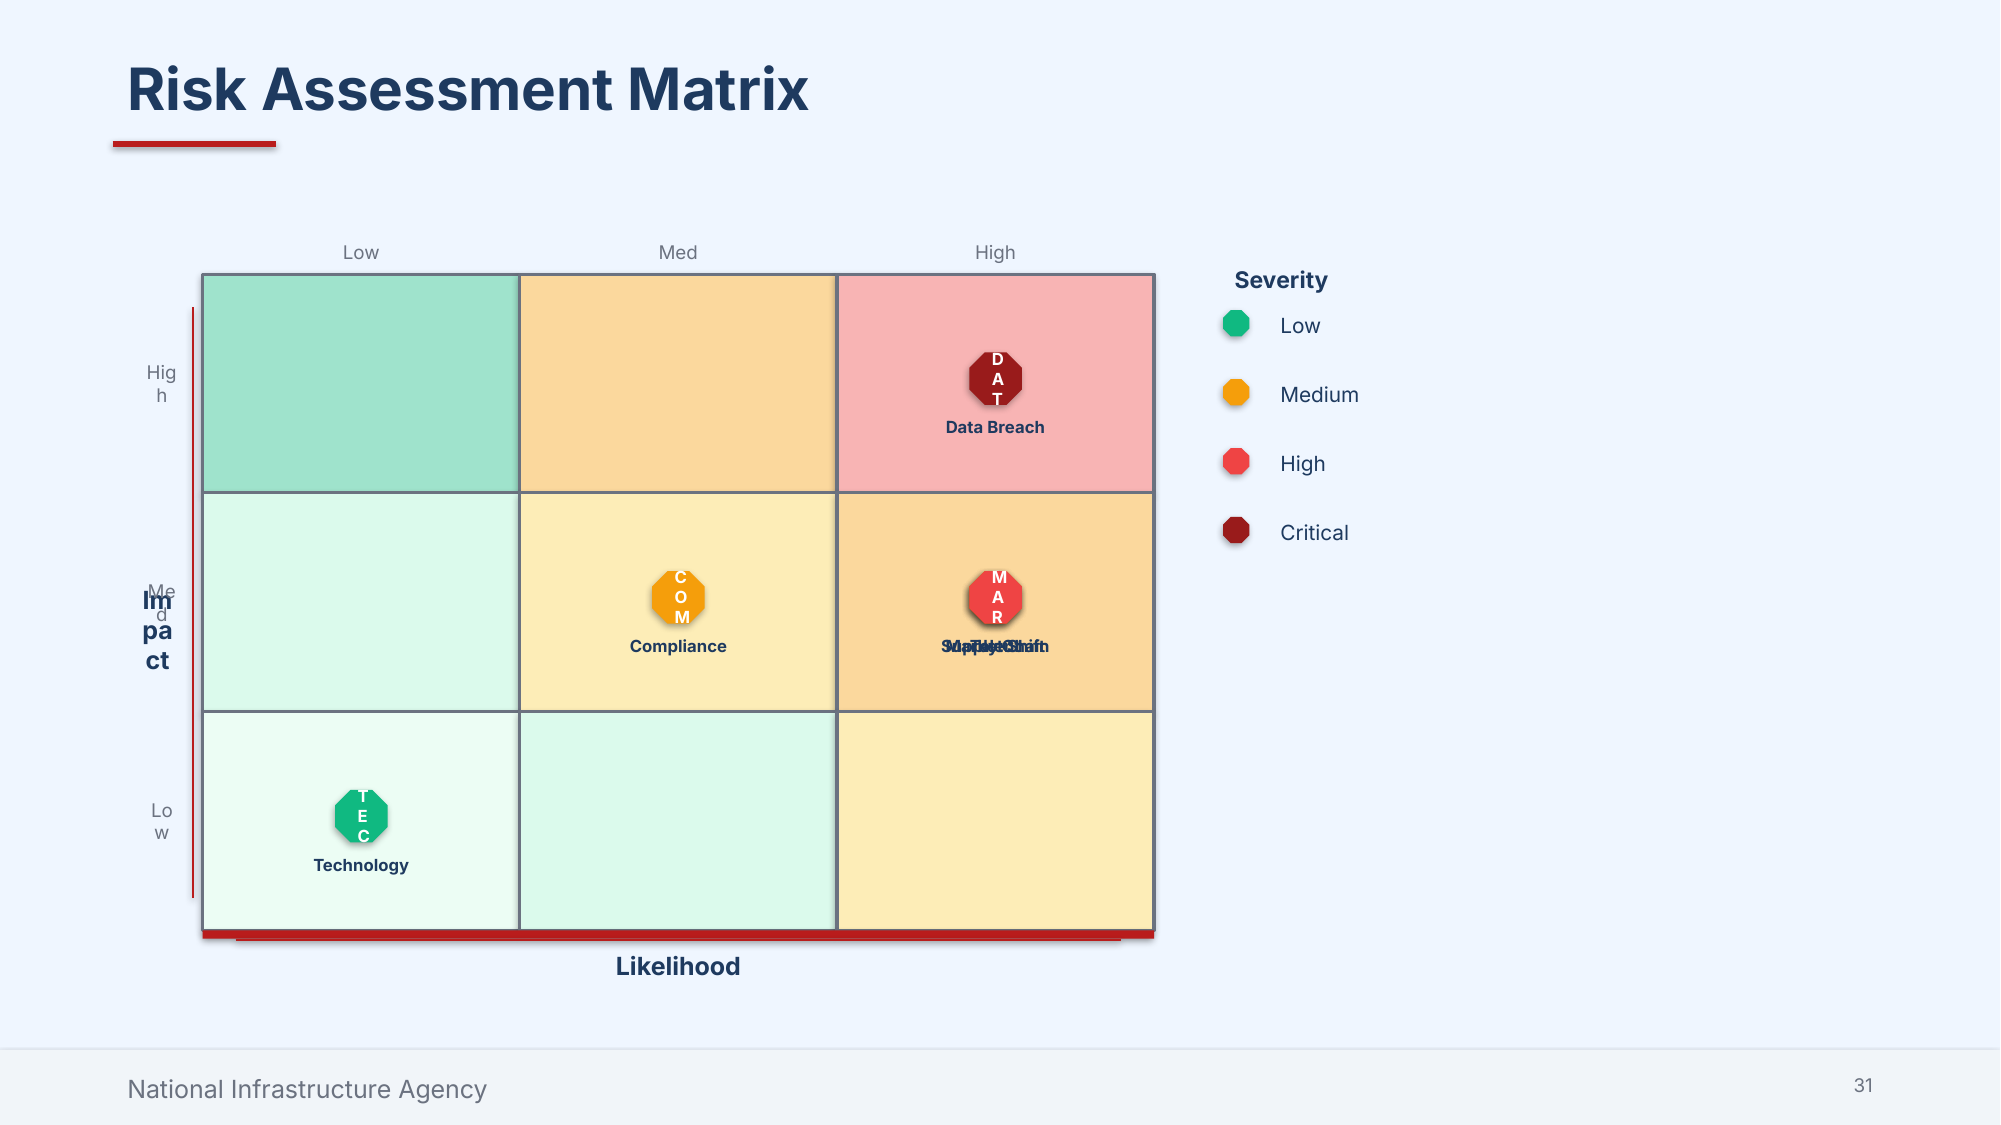

Risk Assessment Matrix
Low
Med
High
Severity
High

Low

DAT
Medium

Data Breach
High

Med

Critical

COM
SUP
TAL
MAR
Impact
Compliance
Supply Chain
Talent
Market Shift
Low

TEC
Technology

Likelihood

National Infrastructure Agency
31